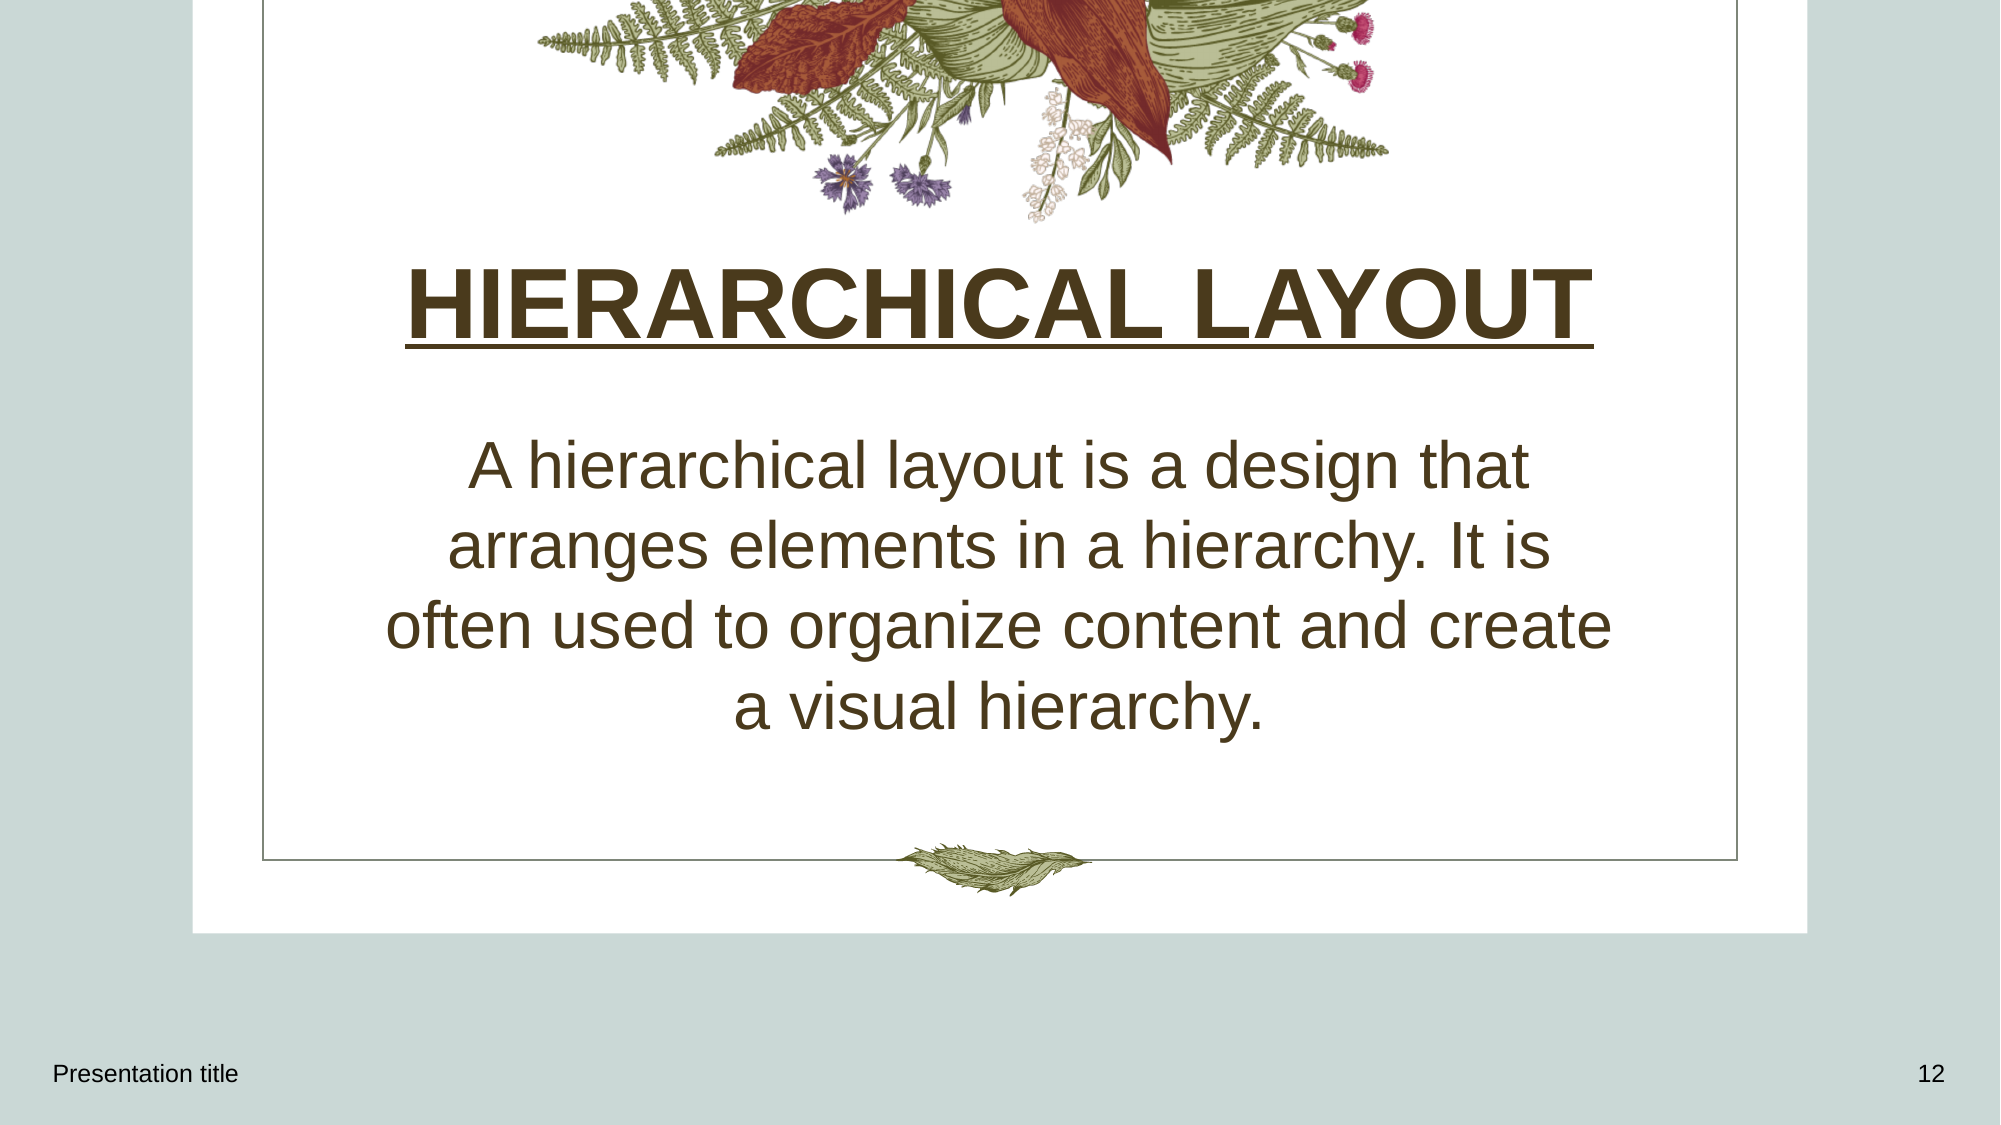

# HIERARCHICAL LAYOUT
A hierarchical layout is a design that arranges elements in a hierarchy. It is often used to organize content and create a visual hierarchy.

Presentation title
12